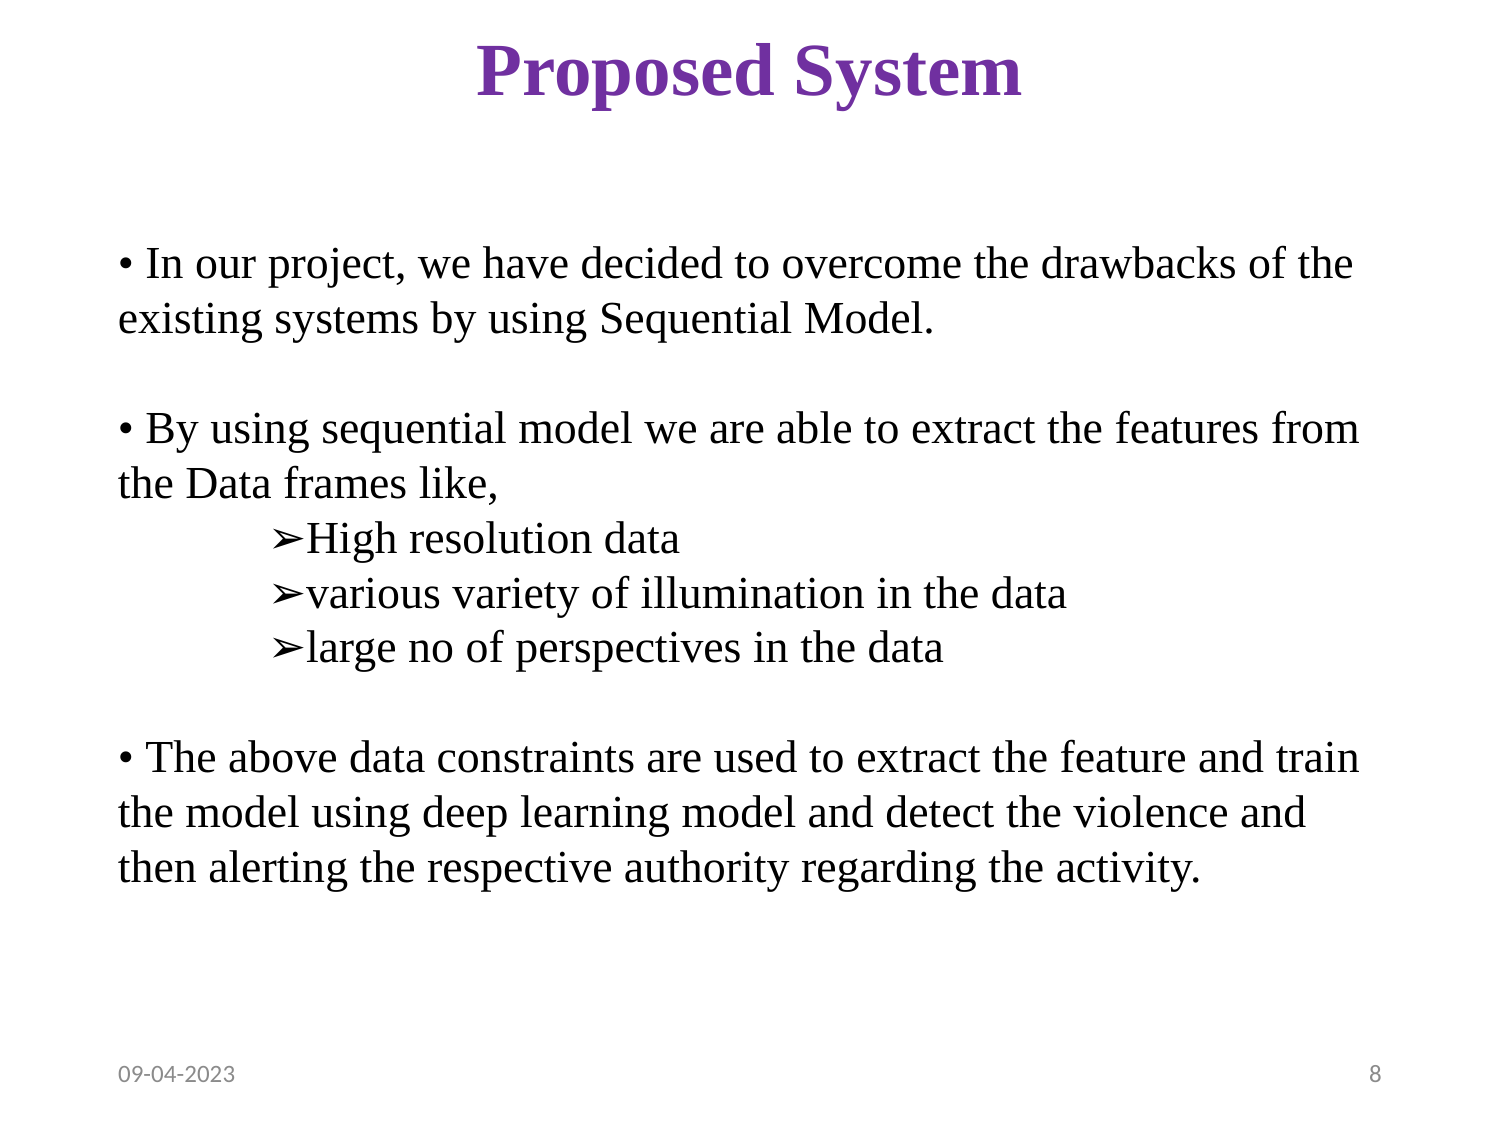

# Proposed System
• In our project, we have decided to overcome the drawbacks of the existing systems by using Sequential Model.

• By using sequential model we are able to extract the features from the Data frames like,
	➢High resolution data
	➢various variety of illumination in the data
	➢large no of perspectives in the data

• The above data constraints are used to extract the feature and train the model using deep learning model and detect the violence and then alerting the respective authority regarding the activity.
09-04-2023
8